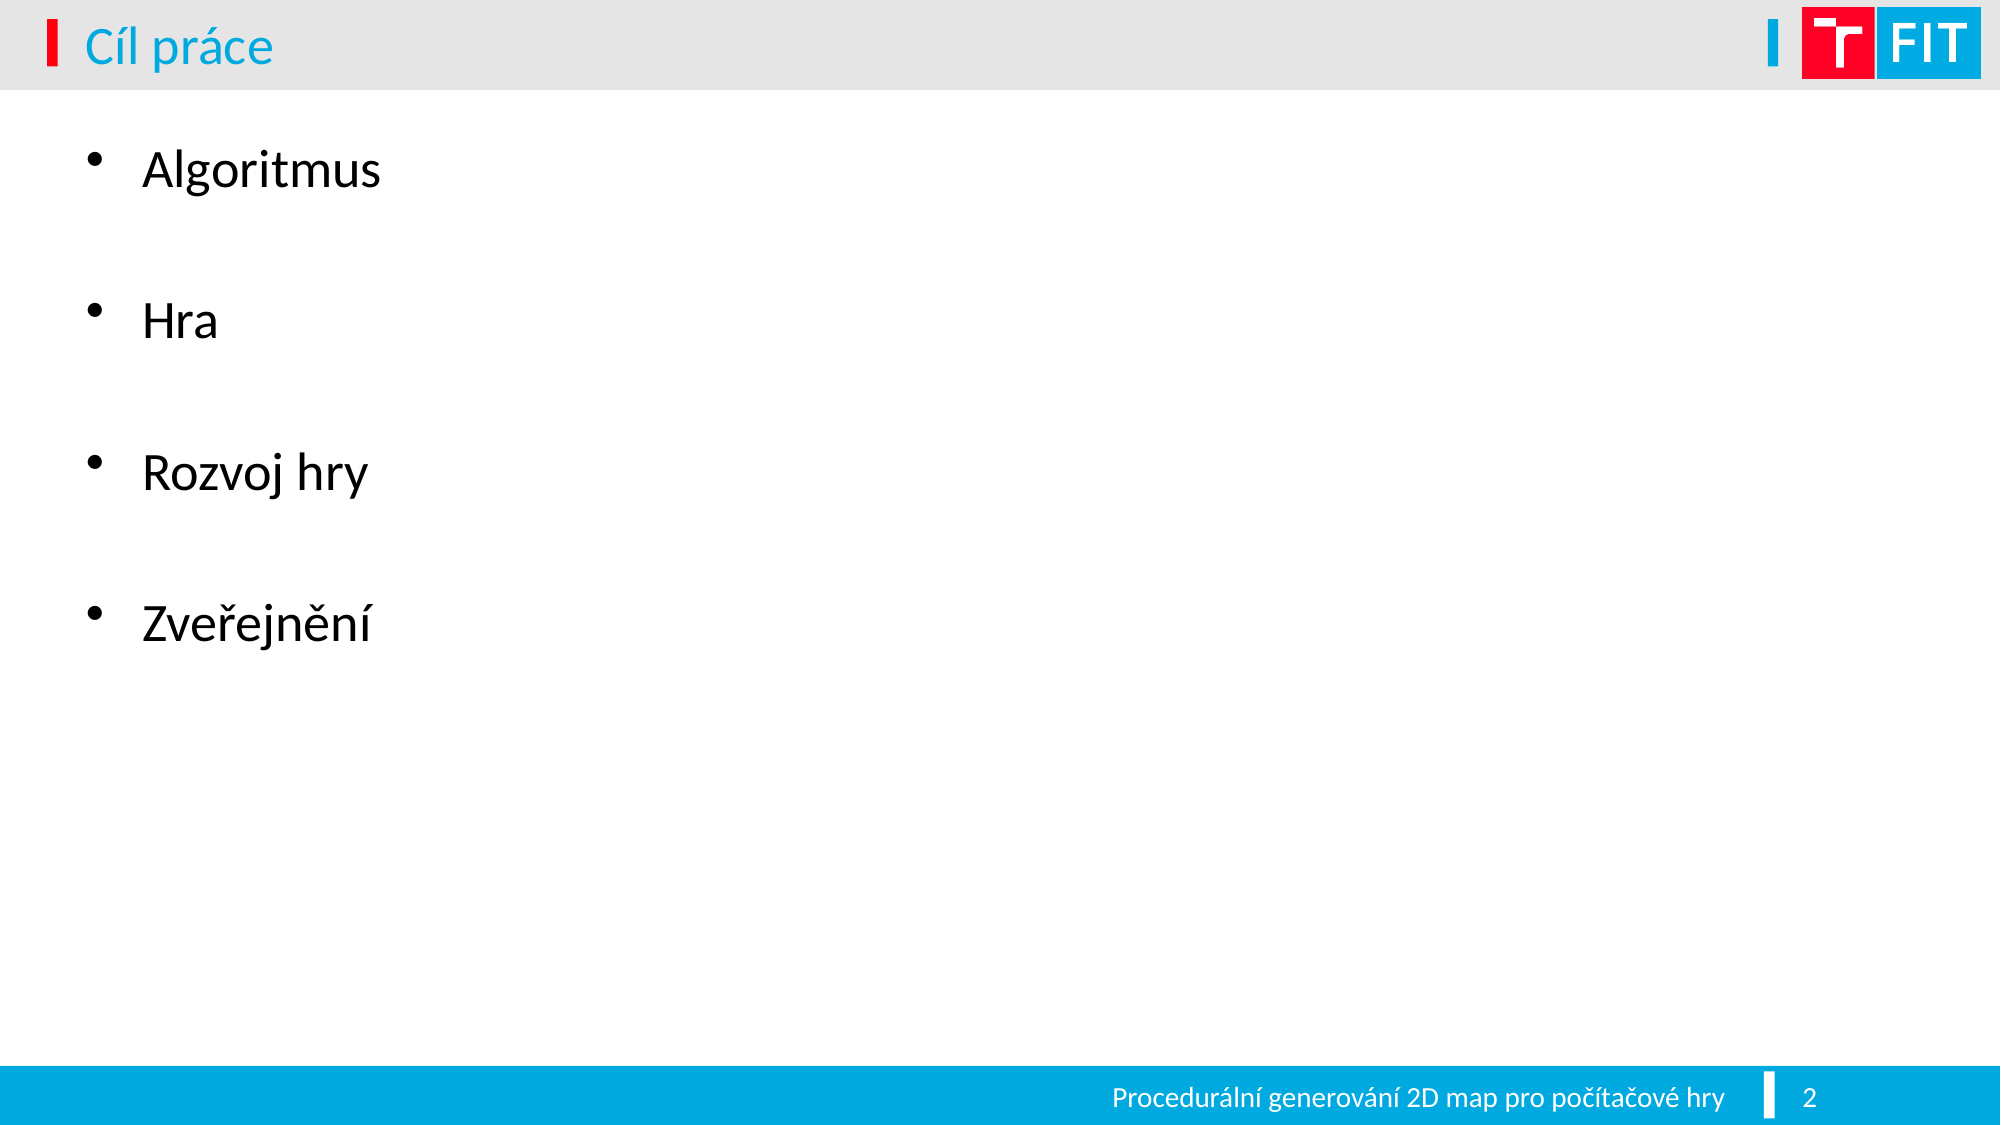

# Cíl práce
Algoritmus

Hra

Rozvoj hry

Zveřejnění

Procedurální generování 2D map pro počítačové hry
2